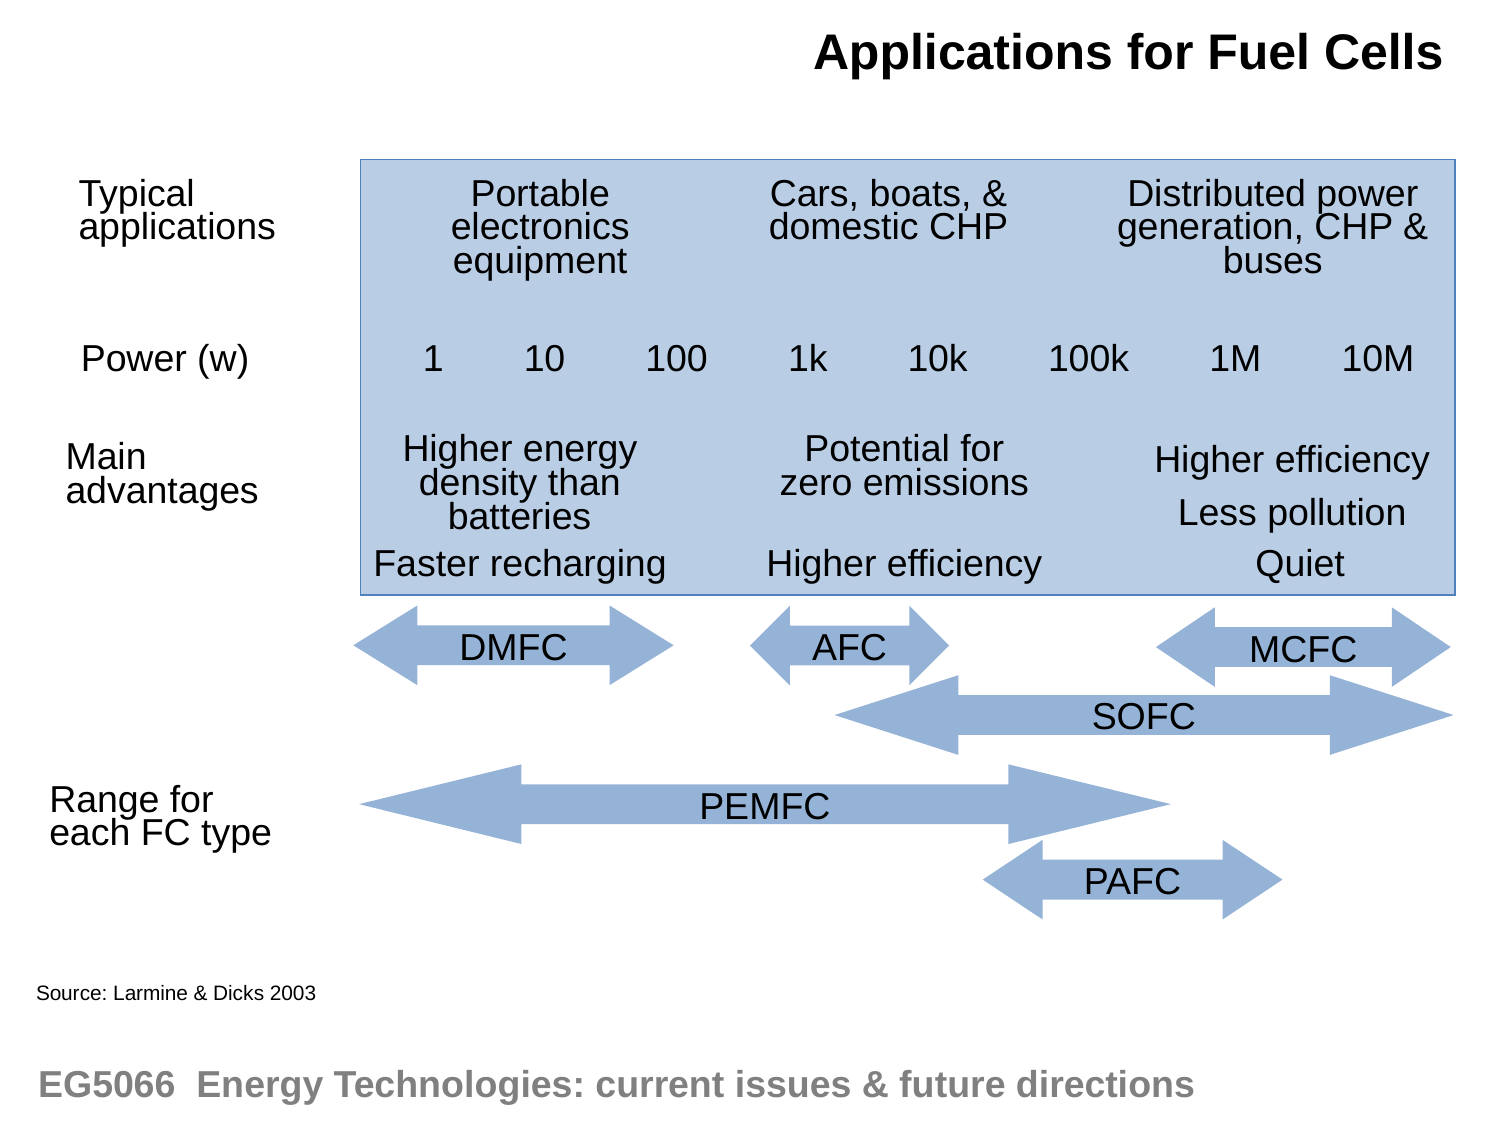

Applications for Fuel Cells

Typical applications
Portable electronics equipment
Cars, boats, & domestic CHP
Distributed power generation, CHP & buses
1
10
100
1k
10k
100k
1M
10M
Power (w)
Higher energy density than batteries
Potential for zero emissions
Higher efficiency
Main advantages
Less pollution
Faster recharging
Higher efficiency
Quiet
DMFC
AFC
MCFC
SOFC
PEMFC
Range for each FC type
PAFC
Source: Larmine & Dicks 2003
EG5066  Energy Technologies: current issues & future directions